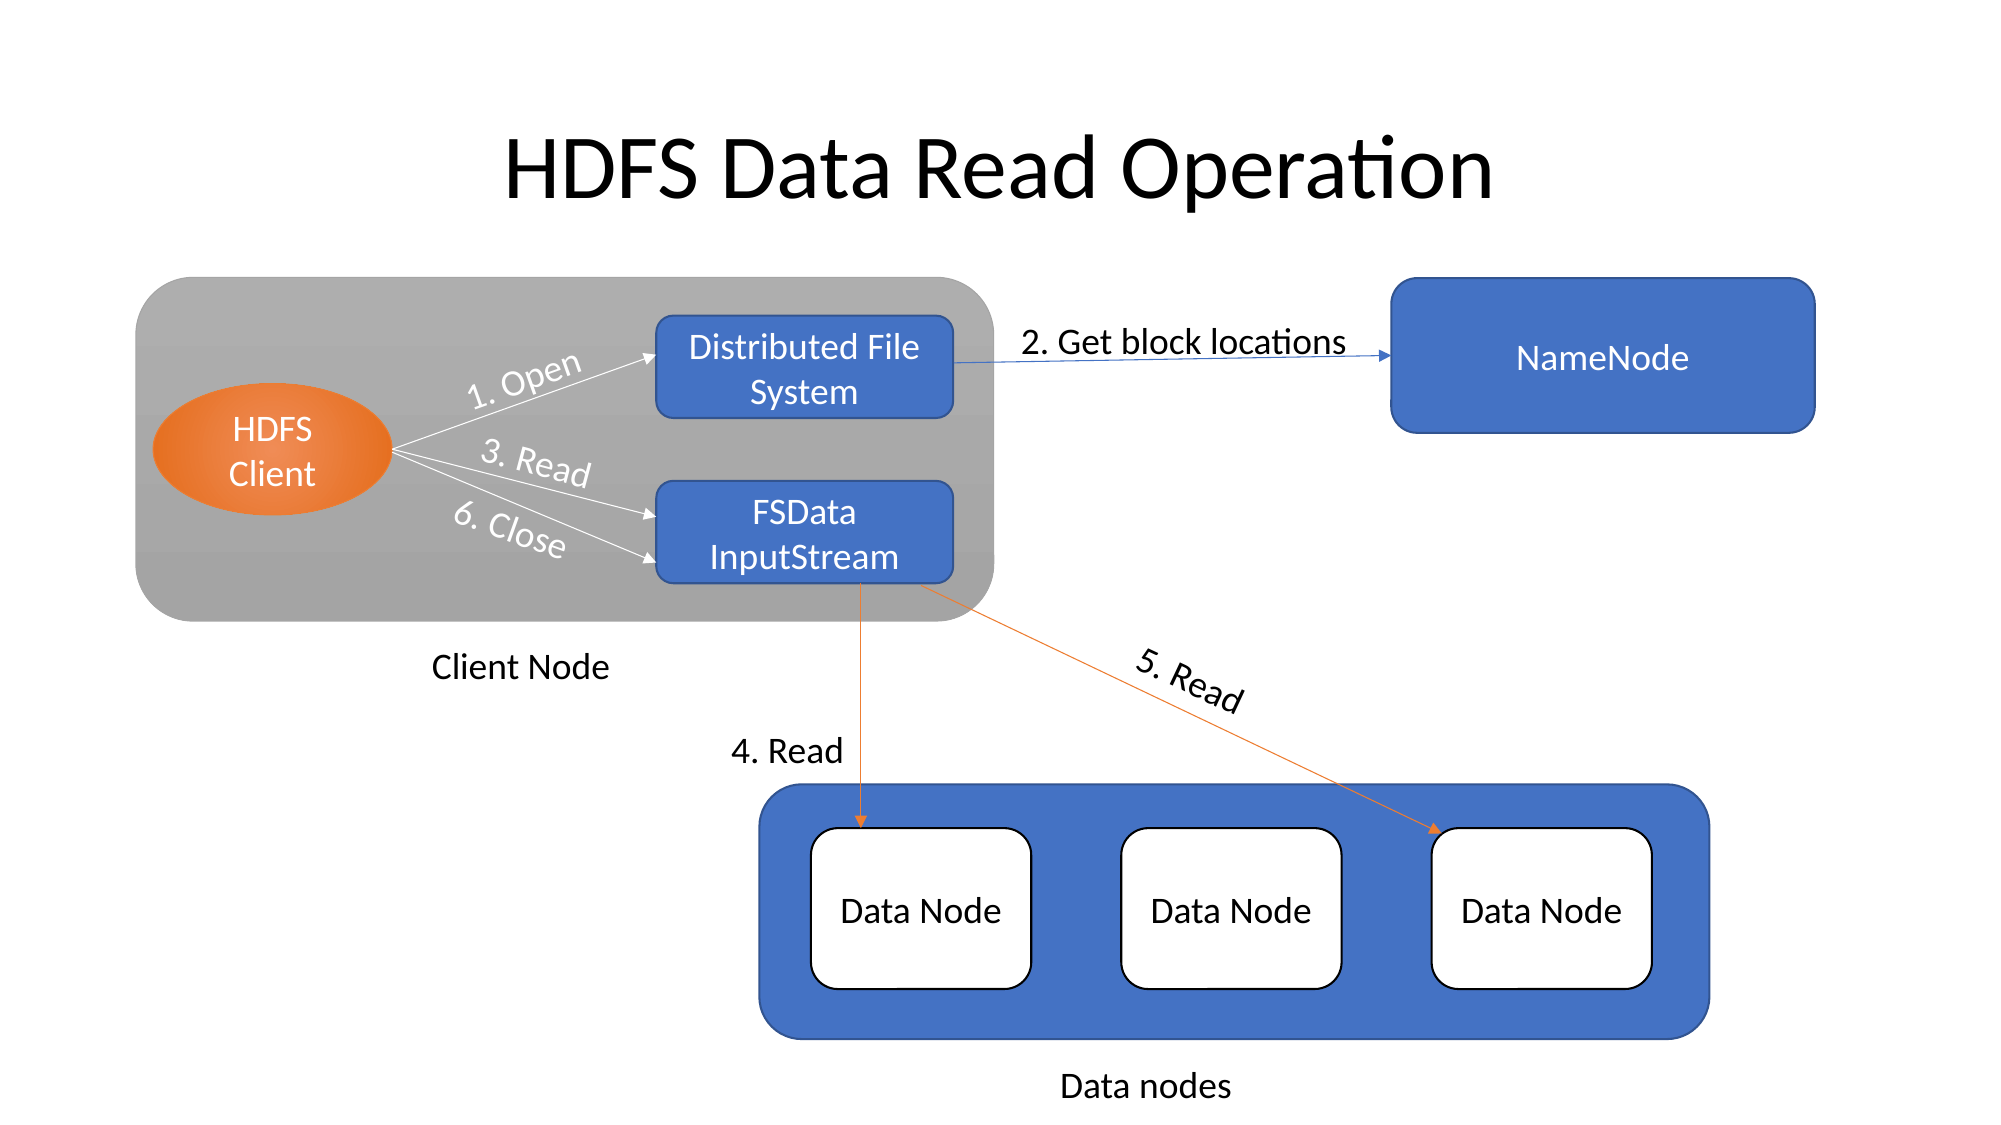

# HDFS Data Read Operation

NameNode
2. Get block locations
Distributed File System
1. Open
HDFS Client
3. Read
FSData InputStream
6. Close
Client Node
5. Read
4. Read

Data Node
Data Node
Data Node
Data nodes